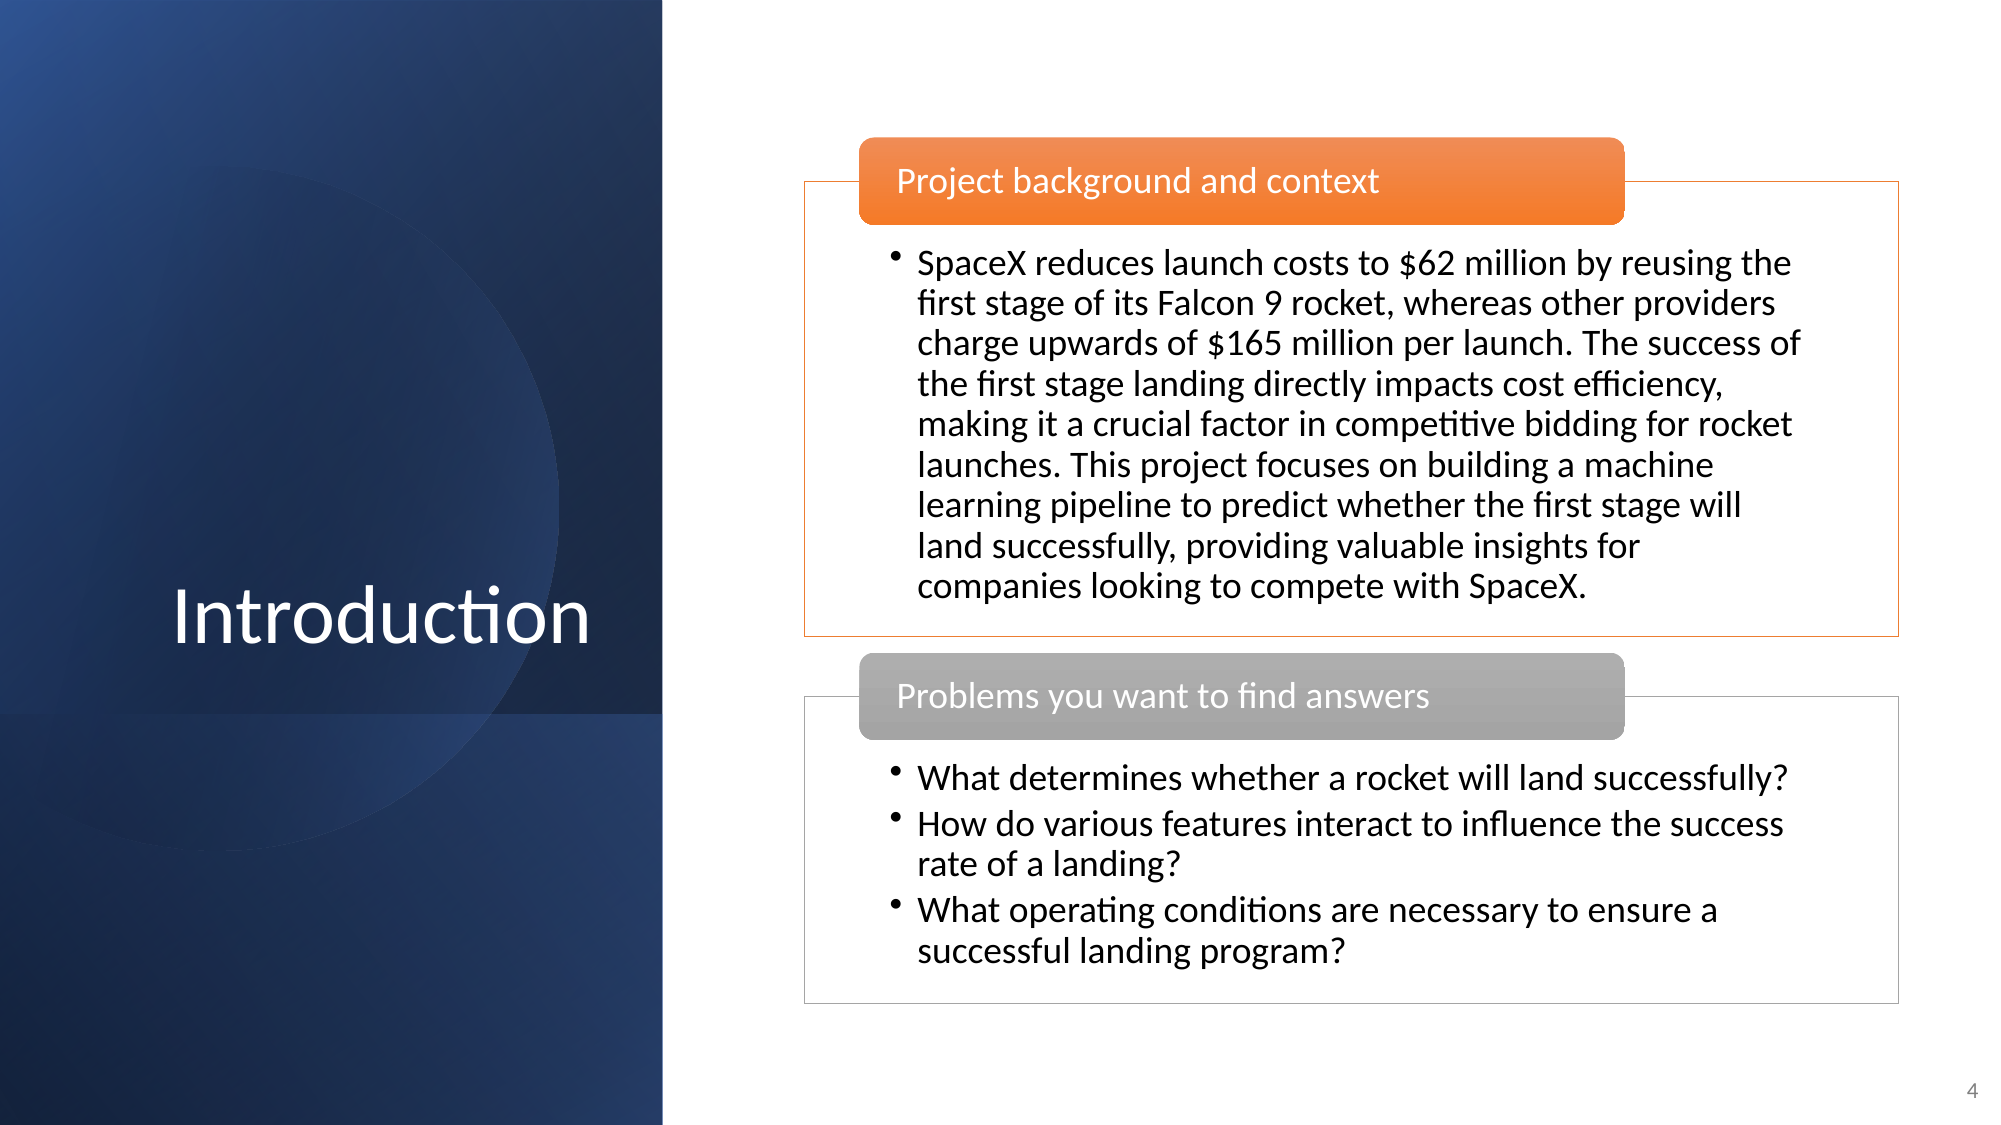

SpaceX reduces launch costs to $62 million by reusing the first stage of its Falcon 9 rocket, whereas other providers charge upwards of $165 million per launch. The success of the first stage landing directly impacts cost efficiency, making it a crucial factor in competitive bidding for rocket launches. This project focuses on building a machine learning pipeline to predict whether the first stage will land successfully, providing valuable insights for companies looking to compete with SpaceX.
Project background and context
What determines whether a rocket will land successfully?
How do various features interact to influence the success rate of a landing?
What operating conditions are necessary to ensure a successful landing program?
Problems you want to find answers

Introduction

4